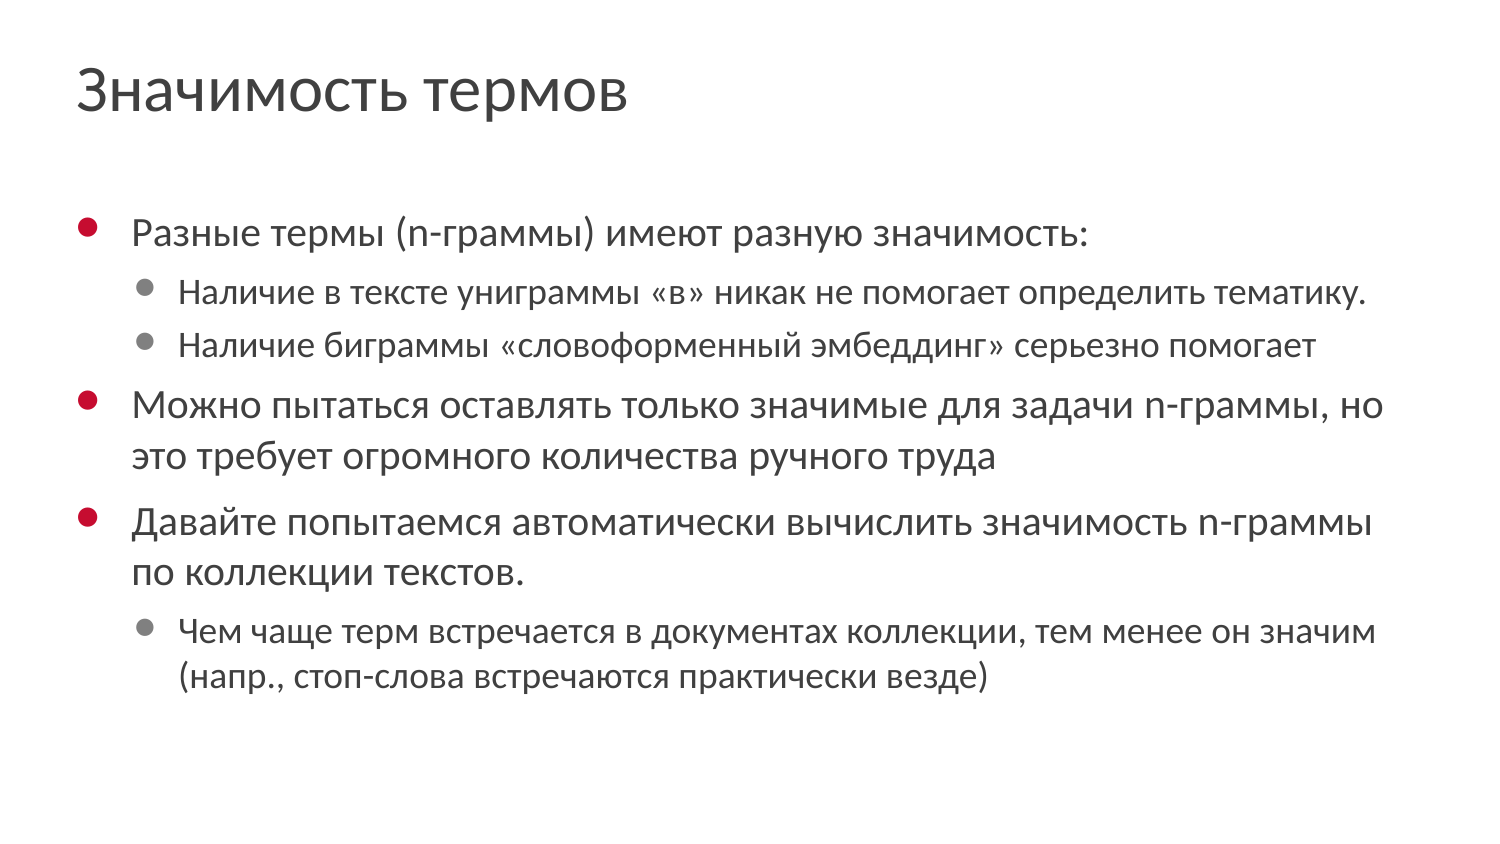

# Значимость термов
Разные термы (n-граммы) имеют разную значимость:
Наличие в тексте униграммы «в» никак не помогает определить тематику.
Наличие биграммы «словоформенный эмбеддинг» серьезно помогает
Можно пытаться оставлять только значимые для задачи n-граммы, но это требует огромного количества ручного труда
Давайте попытаемся автоматически вычислить значимость n-граммы по коллекции текстов.
Чем чаще терм встречается в документах коллекции, тем менее он значим (напр., стоп-слова встречаются практически везде)

7